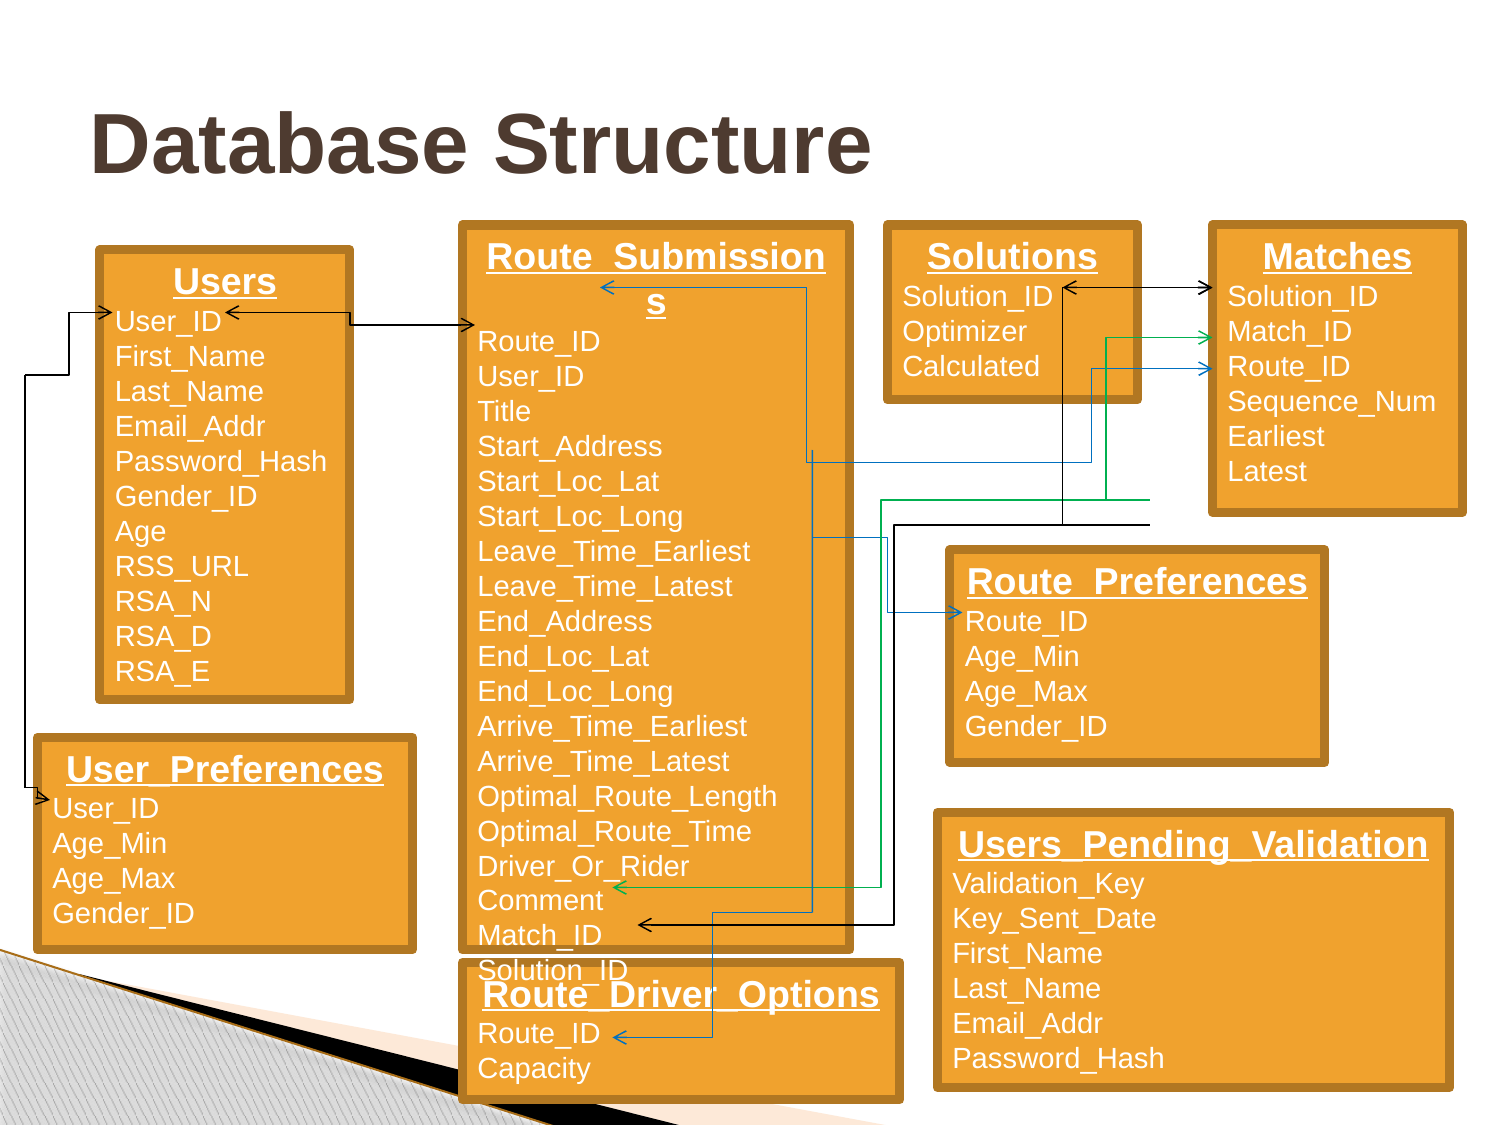

# Database Structure
Route_Submissions
Route_ID
User_ID
Title
Start_Address
Start_Loc_Lat
Start_Loc_Long
Leave_Time_Earliest
Leave_Time_Latest
End_Address
End_Loc_Lat
End_Loc_Long
Arrive_Time_Earliest
Arrive_Time_Latest
Optimal_Route_Length
Optimal_Route_Time
Driver_Or_Rider
Comment
Match_ID
Solution_ID

Solutions
Solution_ID
Optimizer
Calculated
Matches
Solution_ID
Match_ID
Route_ID
Sequence_Num
Earliest
Latest
Users
User_ID
First_Name
Last_Name
Email_Addr
Password_Hash
Gender_ID
Age
RSS_URL
RSA_N
RSA_D
RSA_E

Route_Preferences
Route_ID
Age_Min
Age_Max
Gender_ID

User_Preferences
User_ID
Age_Min
Age_Max
Gender_ID

Users_Pending_Validation
Validation_Key
Key_Sent_Date
First_Name
Last_Name
Email_Addr
Password_Hash
Route_Driver_Options
Route_ID
Capacity